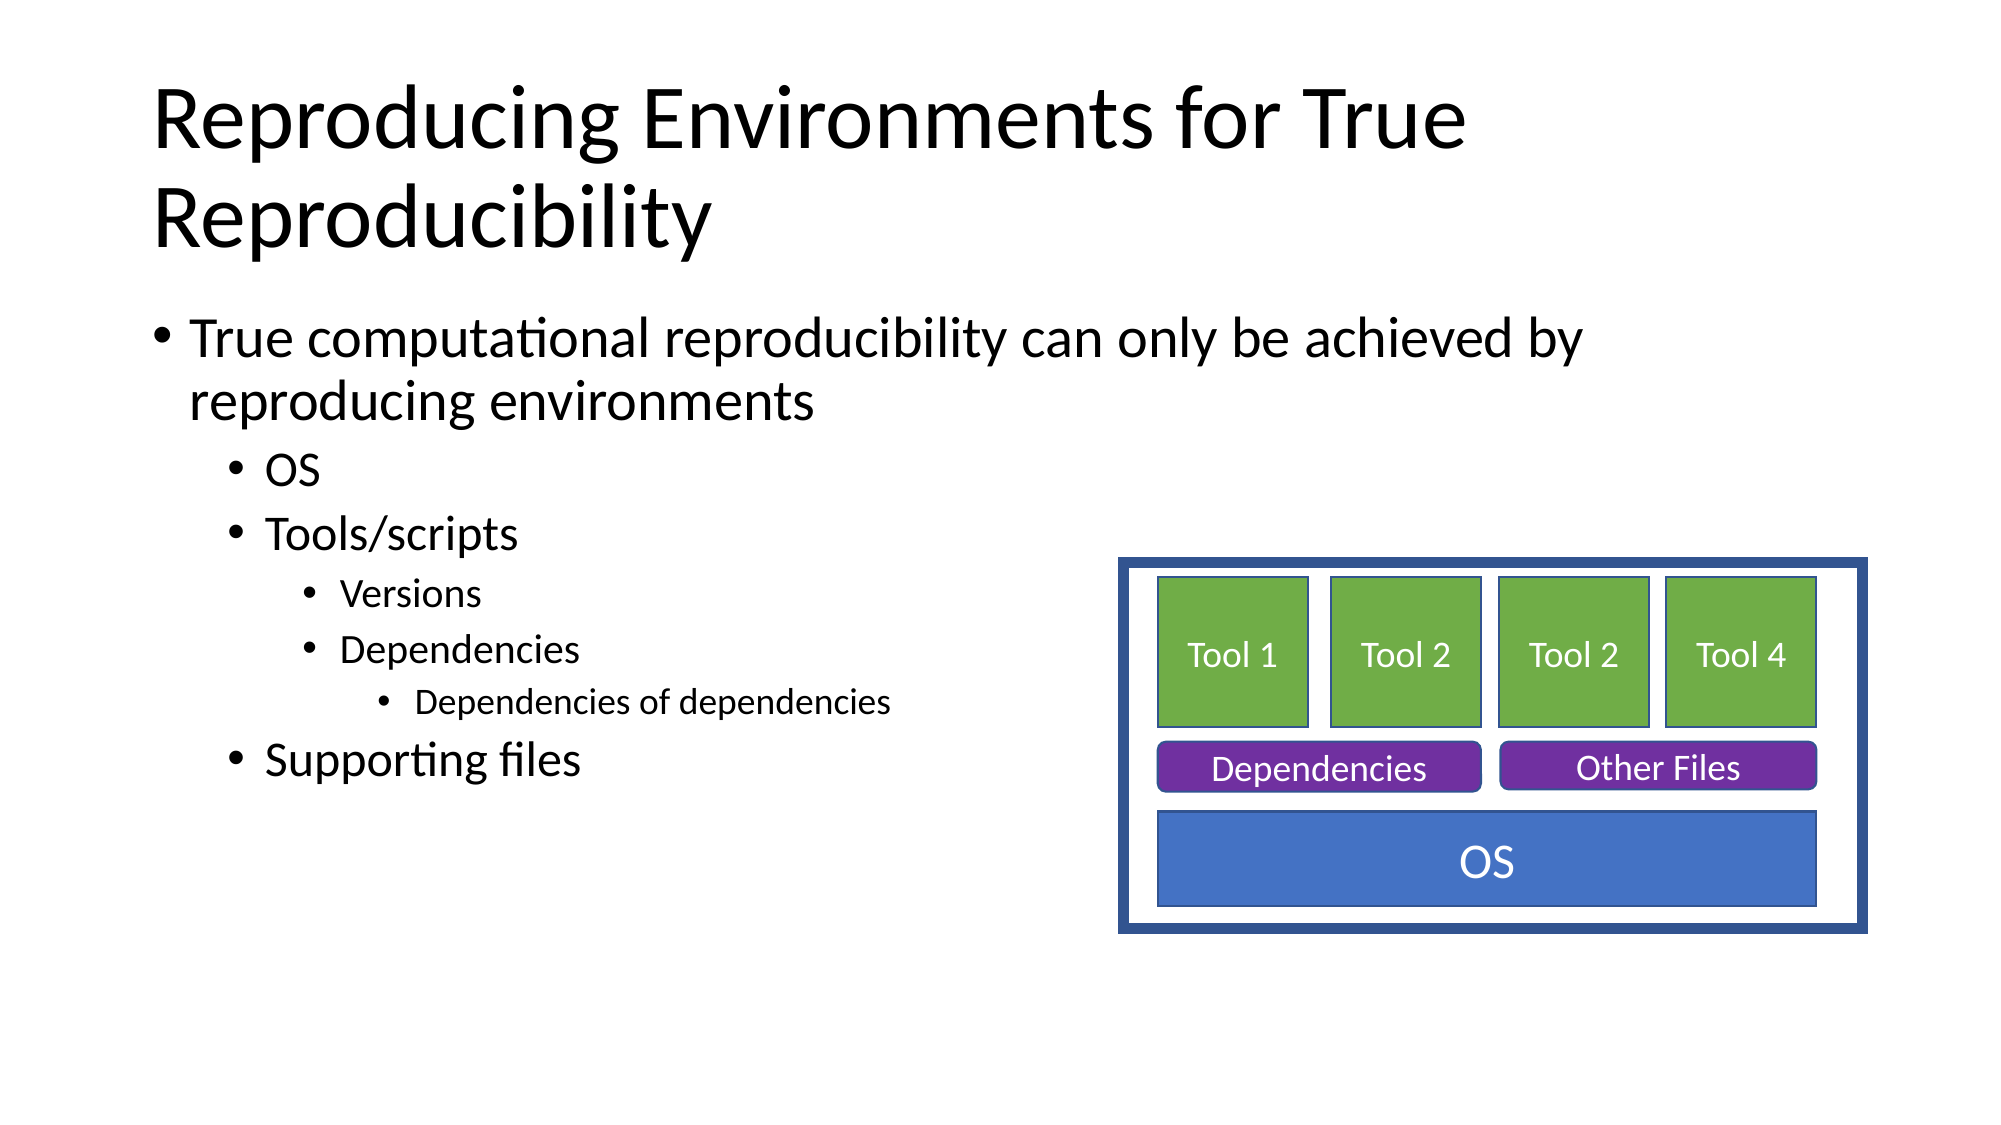

# Reproducing Environments for True Reproducibility
True computational reproducibility can only be achieved by reproducing environments
OS
Tools/scripts
Versions
Dependencies
Dependencies of dependencies
Supporting files

Tool 1
Tool 2
Tool 2
Tool 4
Dependencies
Other Files
OS